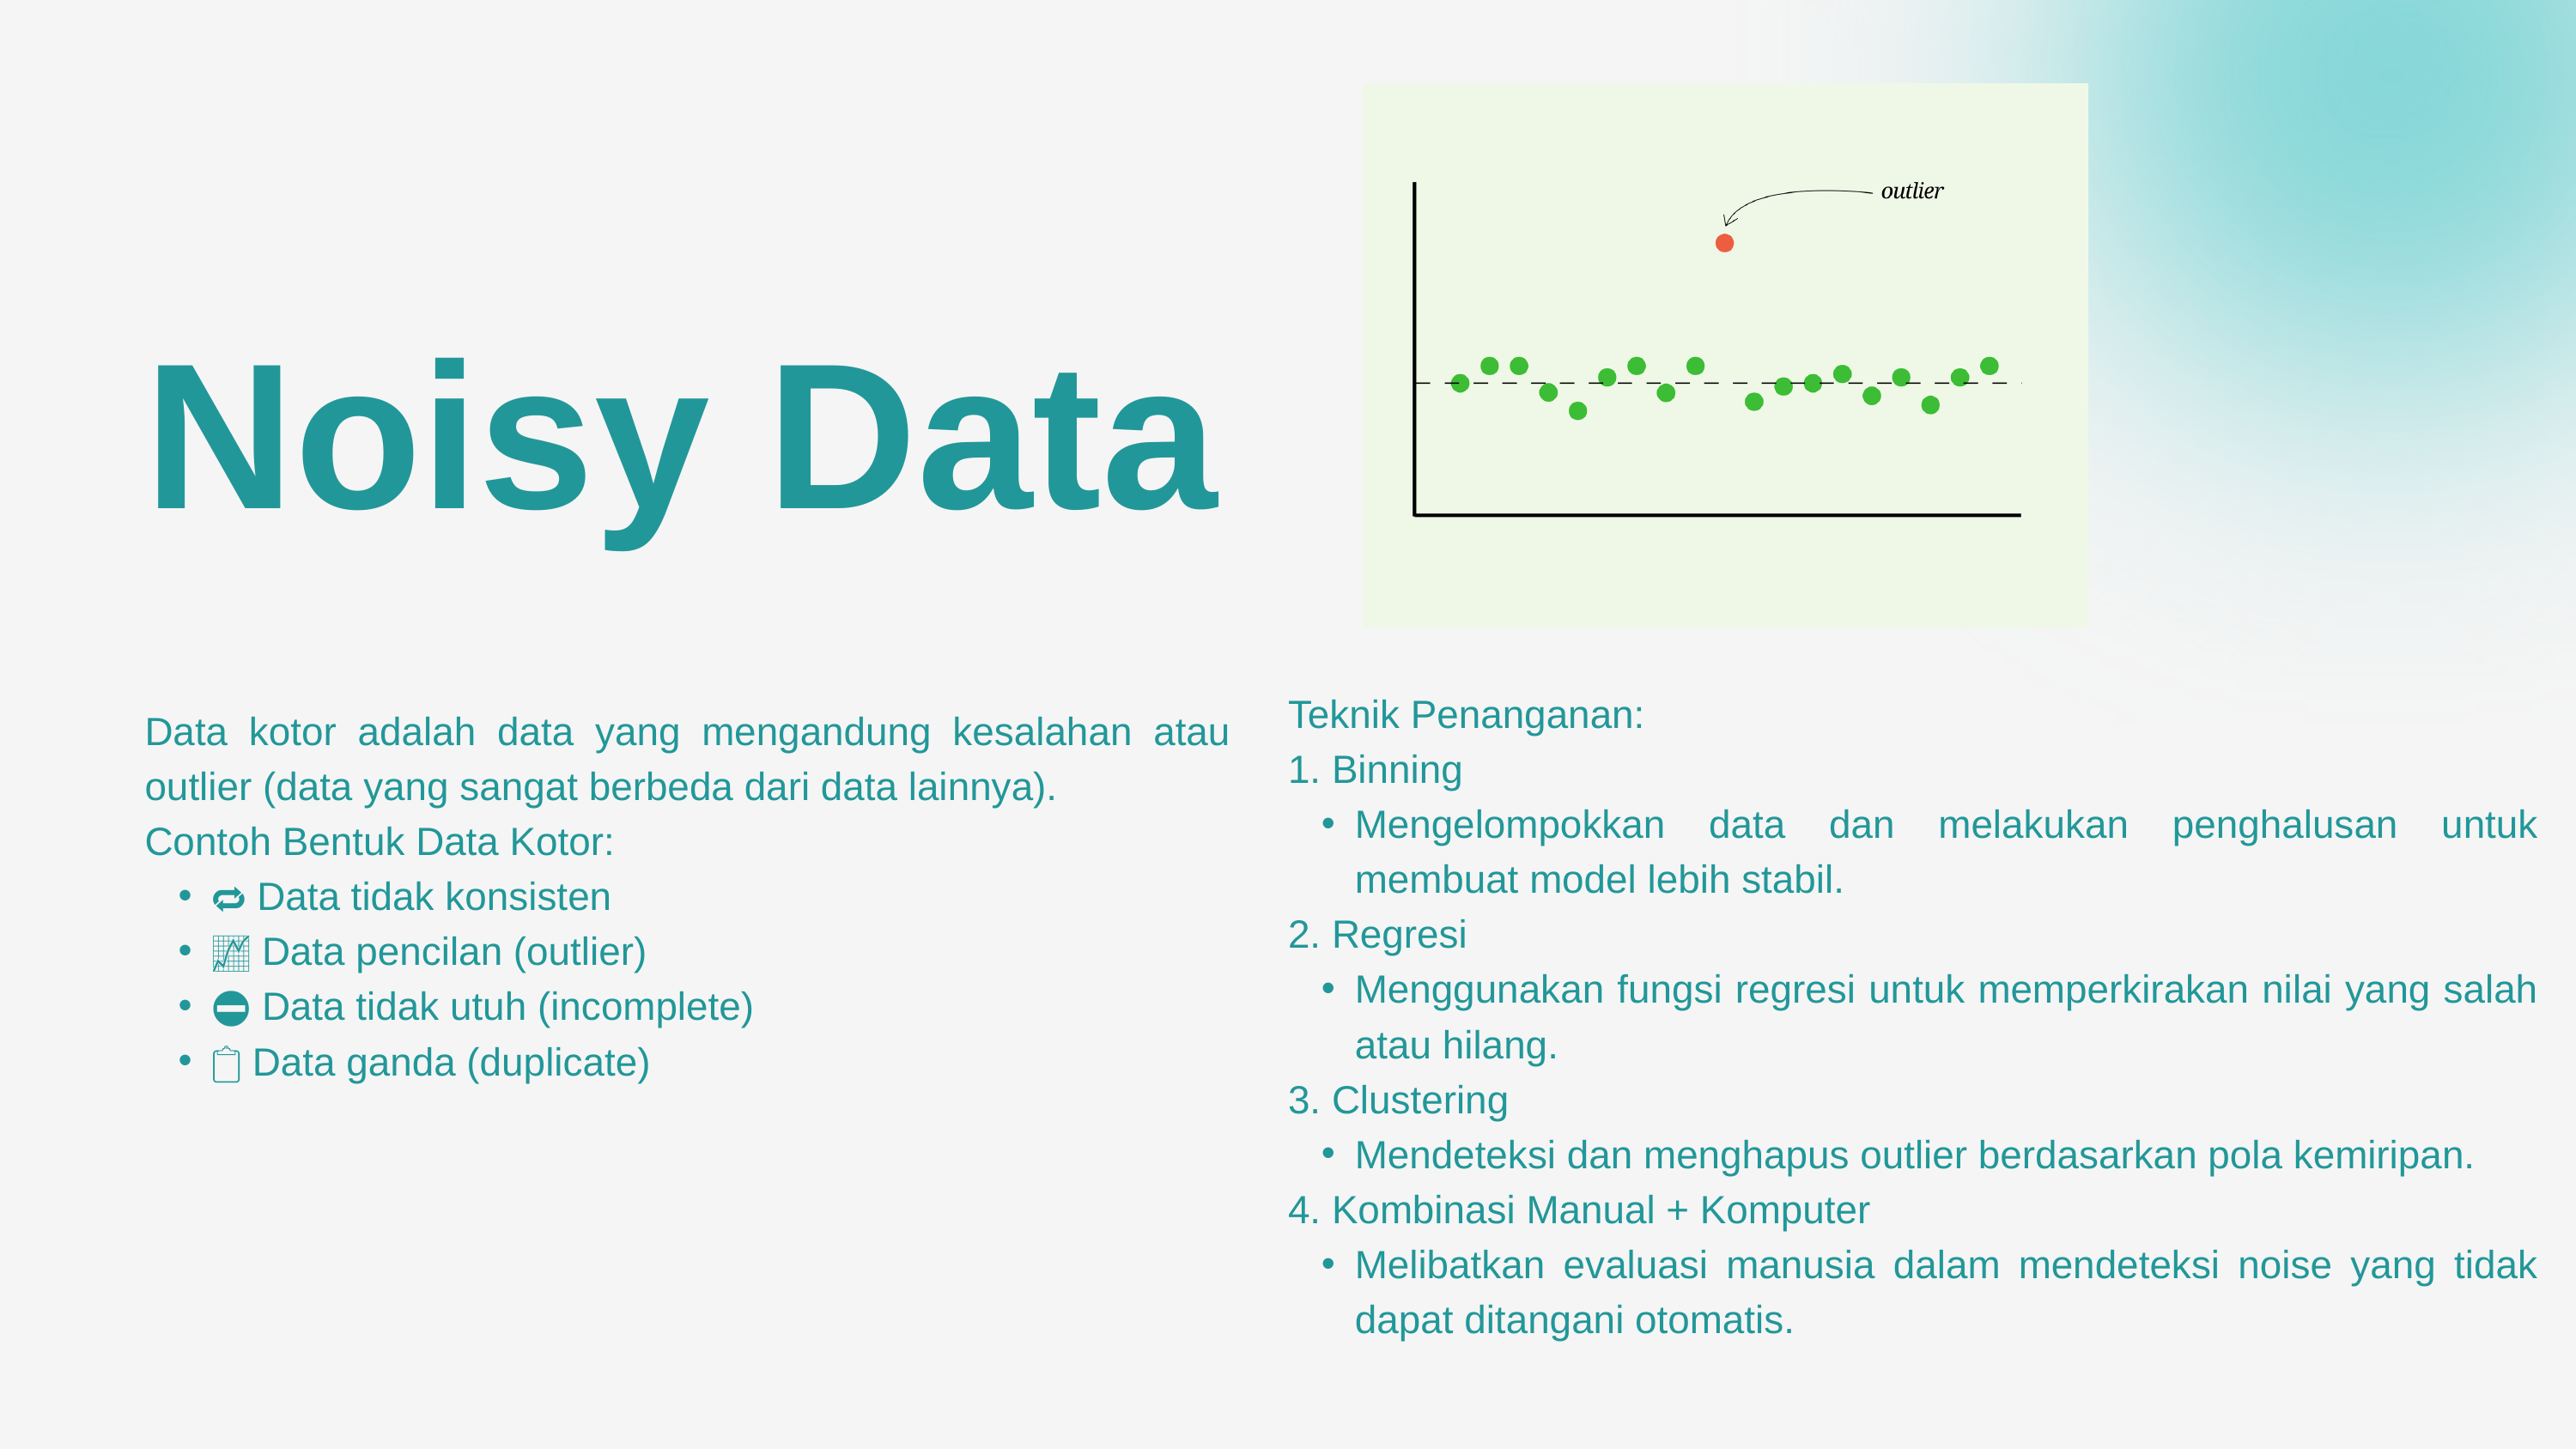

Noisy Data
Teknik Penanganan:
1. Binning
Mengelompokkan data dan melakukan penghalusan untuk membuat model lebih stabil.
2. Regresi
Menggunakan fungsi regresi untuk memperkirakan nilai yang salah atau hilang.
3. Clustering
Mendeteksi dan menghapus outlier berdasarkan pola kemiripan.
4. Kombinasi Manual + Komputer
Melibatkan evaluasi manusia dalam mendeteksi noise yang tidak dapat ditangani otomatis.

Data kotor adalah data yang mengandung kesalahan atau outlier (data yang sangat berbeda dari data lainnya).
Contoh Bentuk Data Kotor:
🔁 Data tidak konsisten
📈 Data pencilan (outlier)
⛔ Data tidak utuh (incomplete)
📋 Data ganda (duplicate)